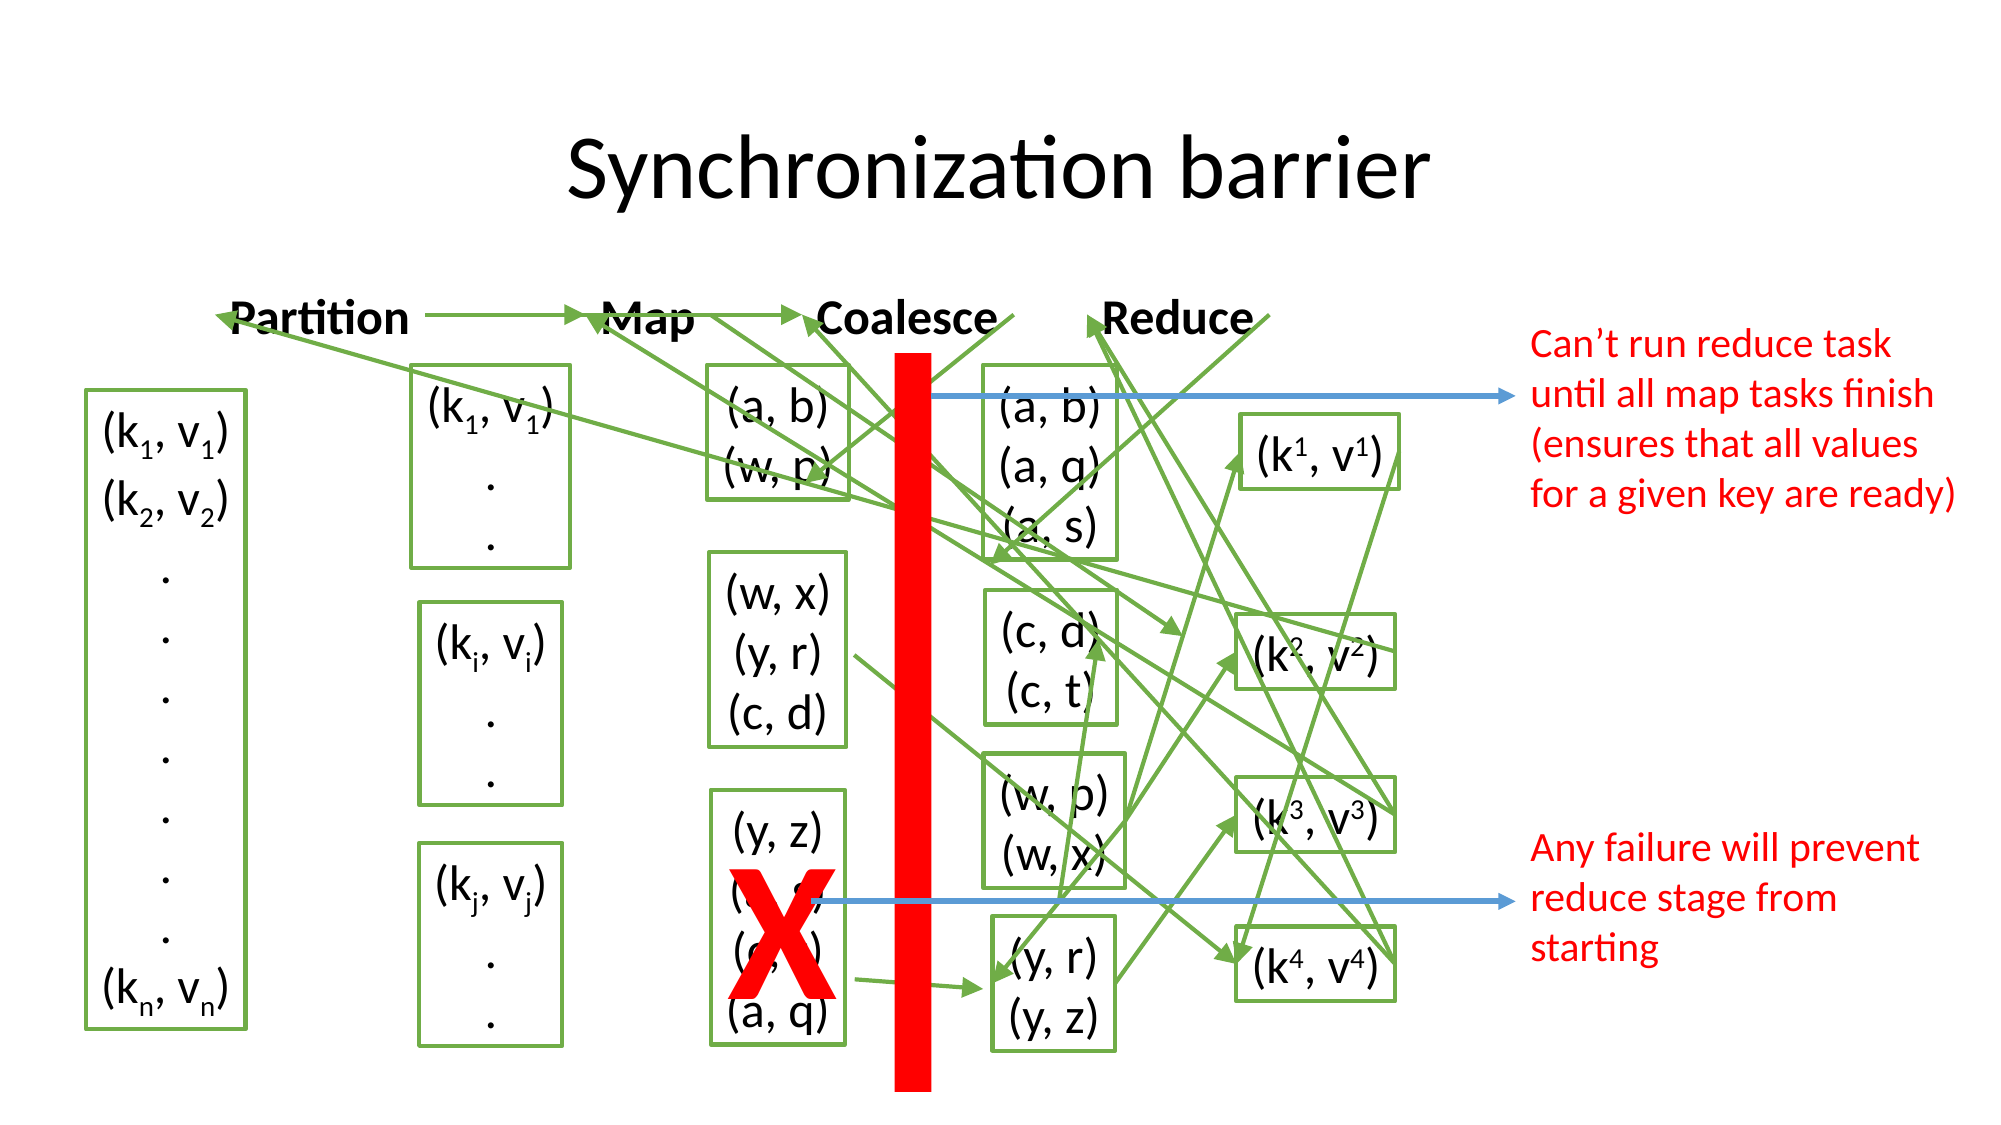

# Synchronization barrier
Partition
Map
Coalesce
Reduce
Can’t run reduce task until all map tasks finish (ensures that all values for a given key are ready)

(k1, v1)
.
.
(a, b)
(w, p)
(a, b)
(a, q)
(a, s)
(k1, v1)
(k2, v2)
.
.
.
.
.
.
.
(kn, vn)
(k1, v1)
(w, x)
(y, r)
(c, d)
(c, d)
(c, t)
(ki, vi)
.
.
(k2, v2)
(w, p)
(w, x)
(k3, v3)
(y, z)
(a, s)
(c, t)
(a, q)
X
Any failure will prevent reduce stage from starting
(kj, vj)
.
.
(y, r)
(y, z)
(k4, v4)